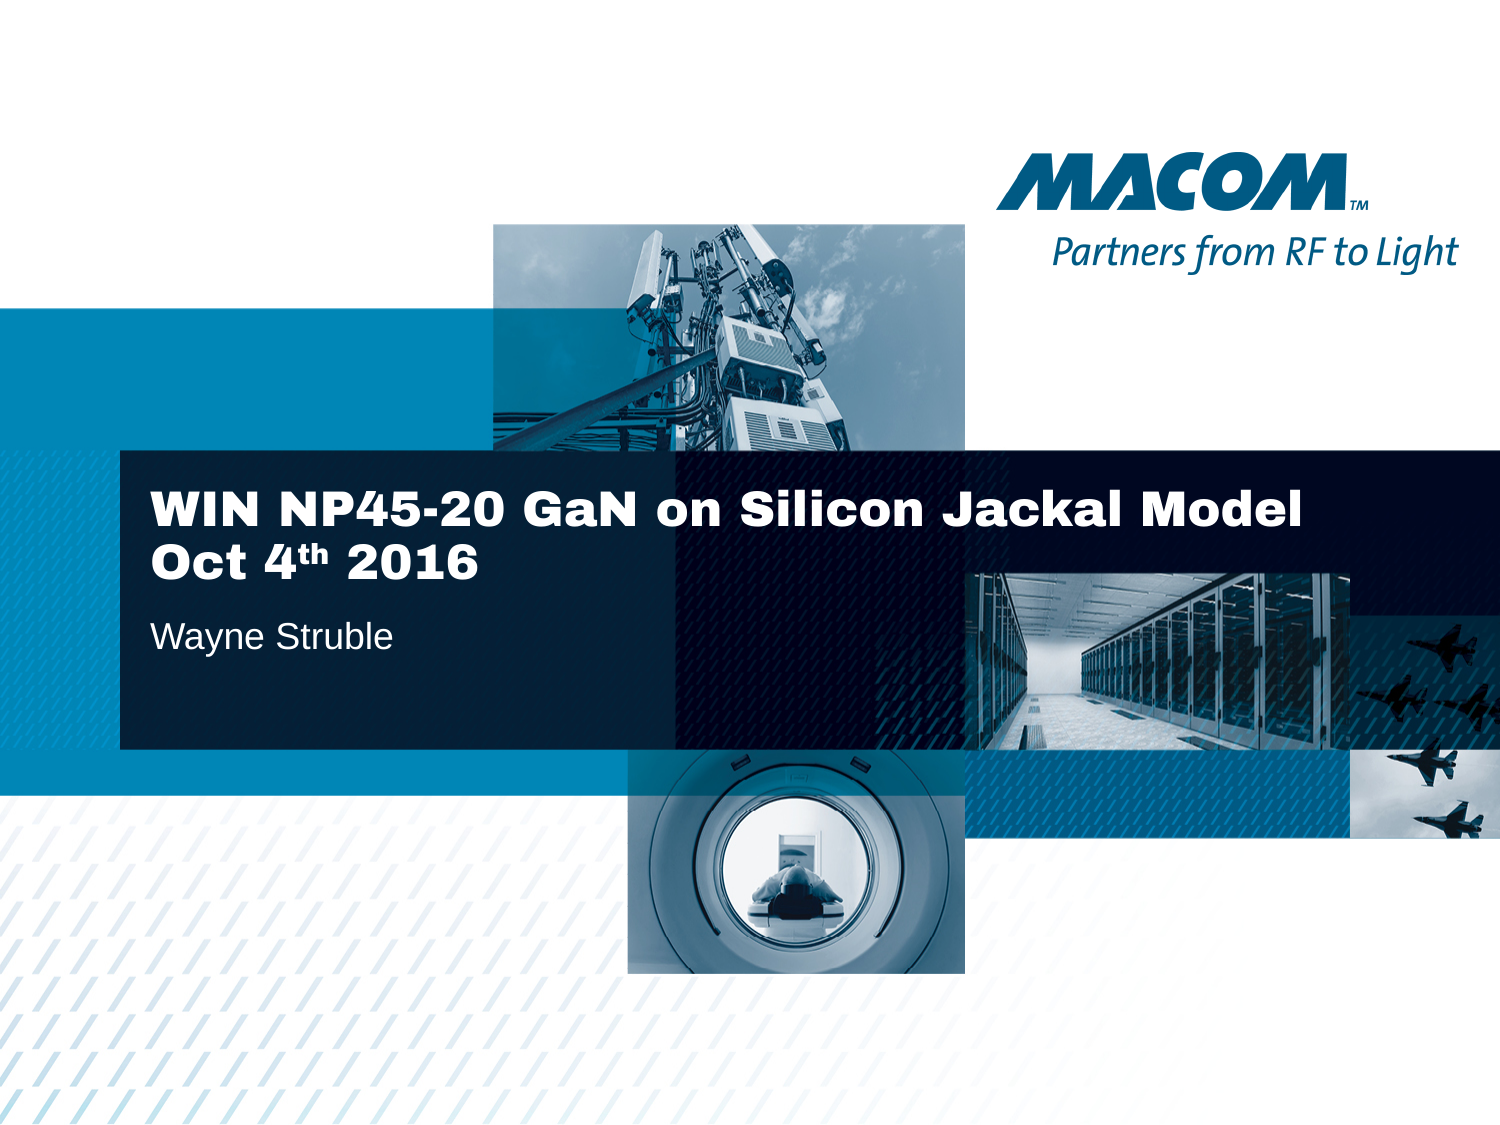

# WIN NP45-20 GaN on Silicon Jackal Model Oct 4th 2016
Wayne Struble